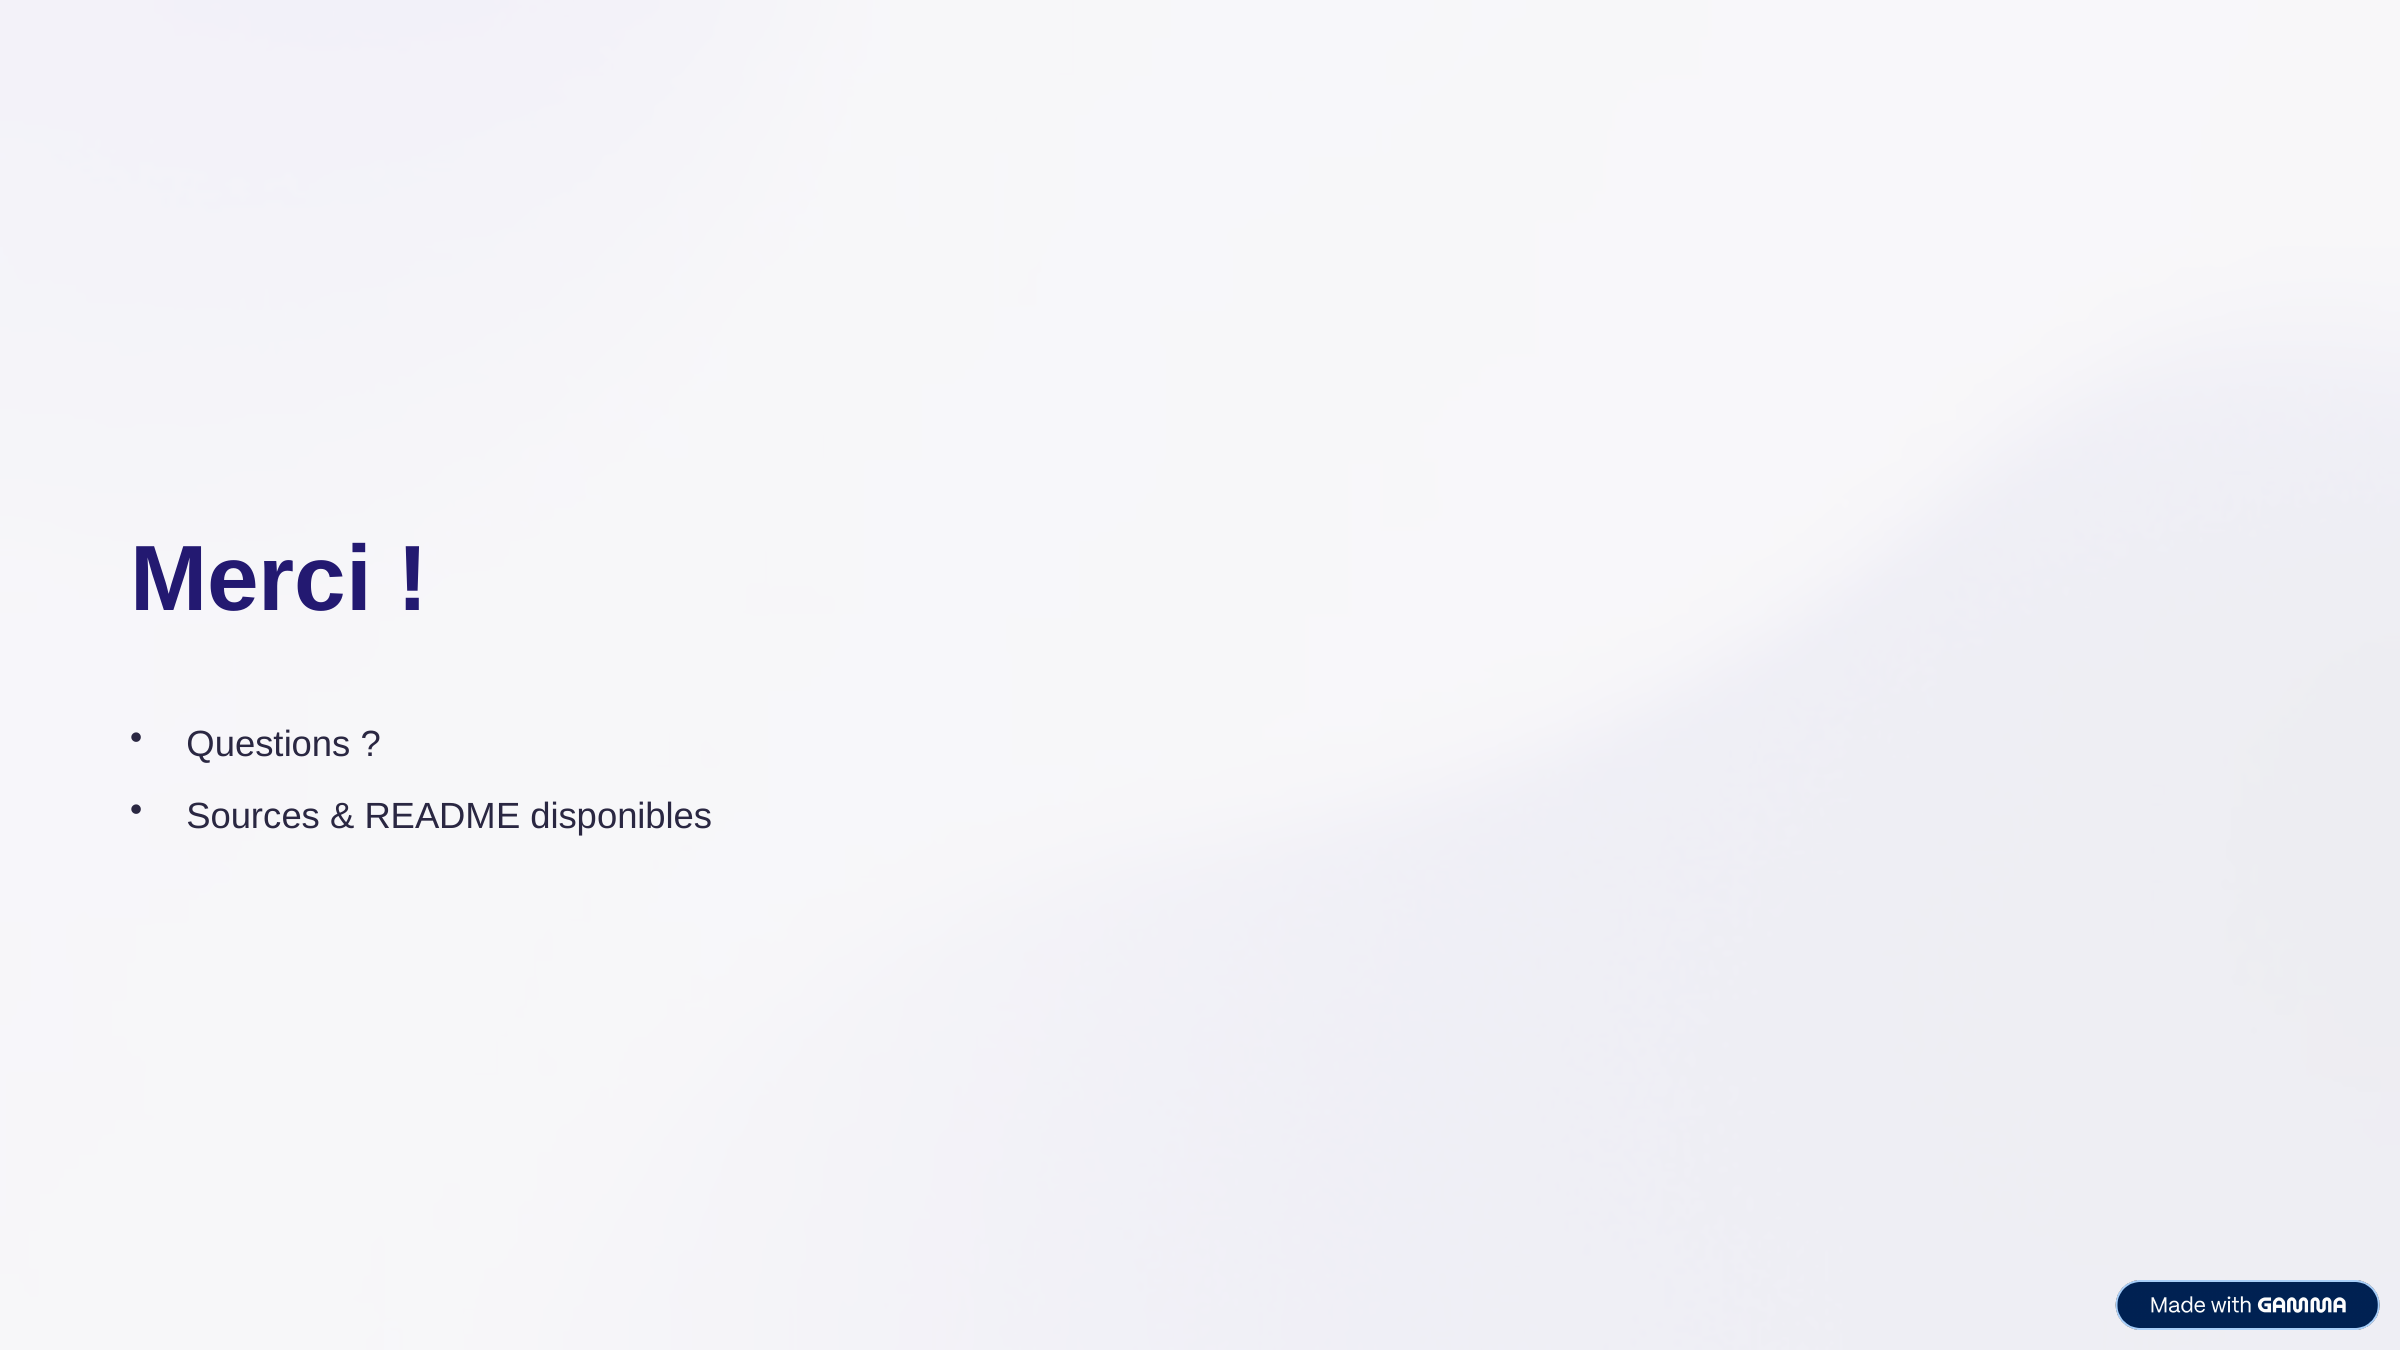

Merci !
Questions ?
Sources & README disponibles